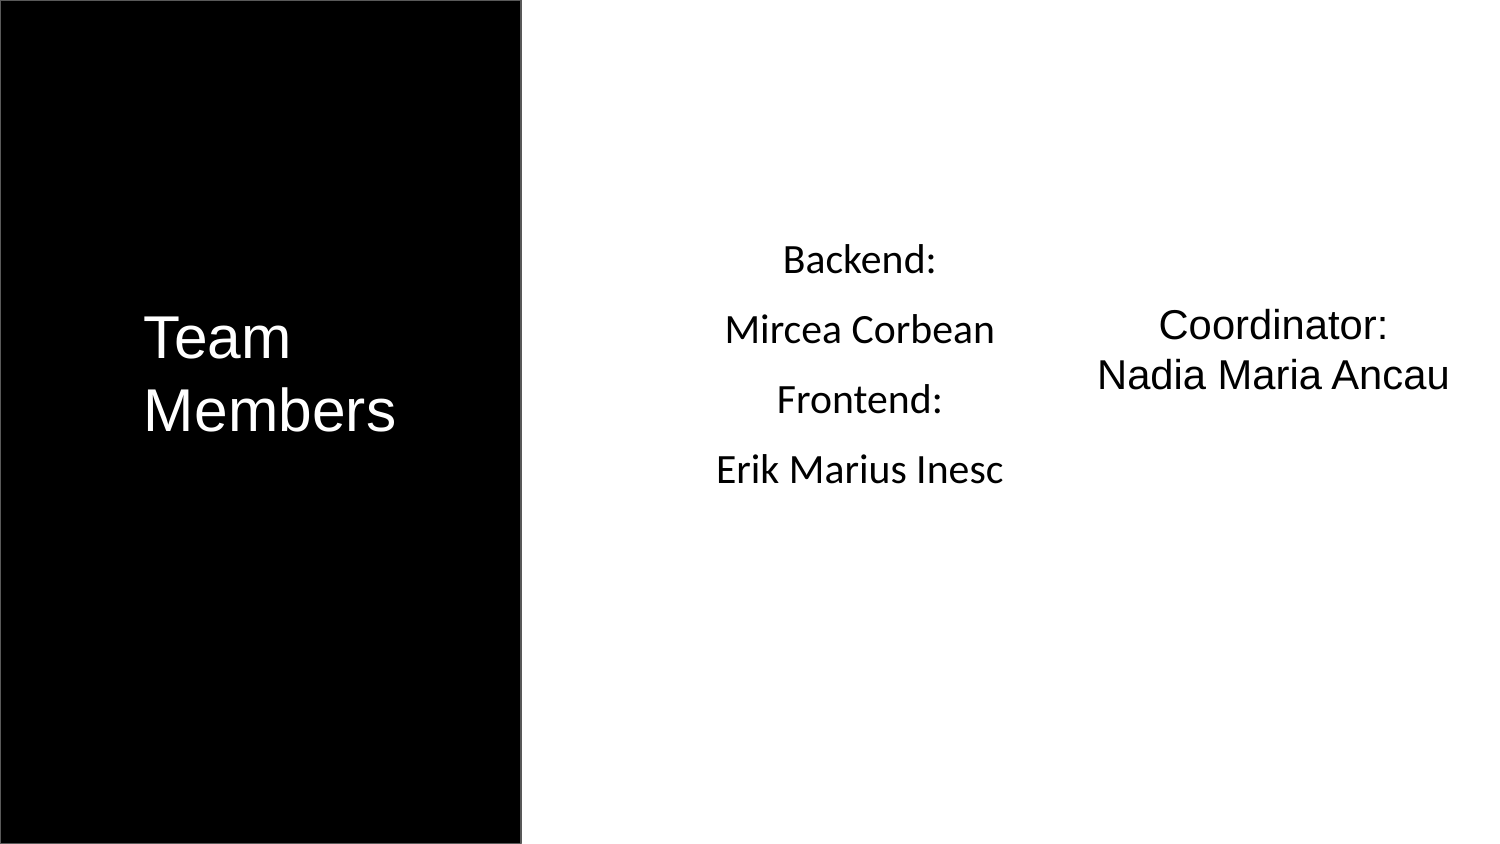

Backend:
Mircea Corbean
Frontend:
Erik Marius Inesc

Team
Members
Coordinator:
Nadia Maria Ancau